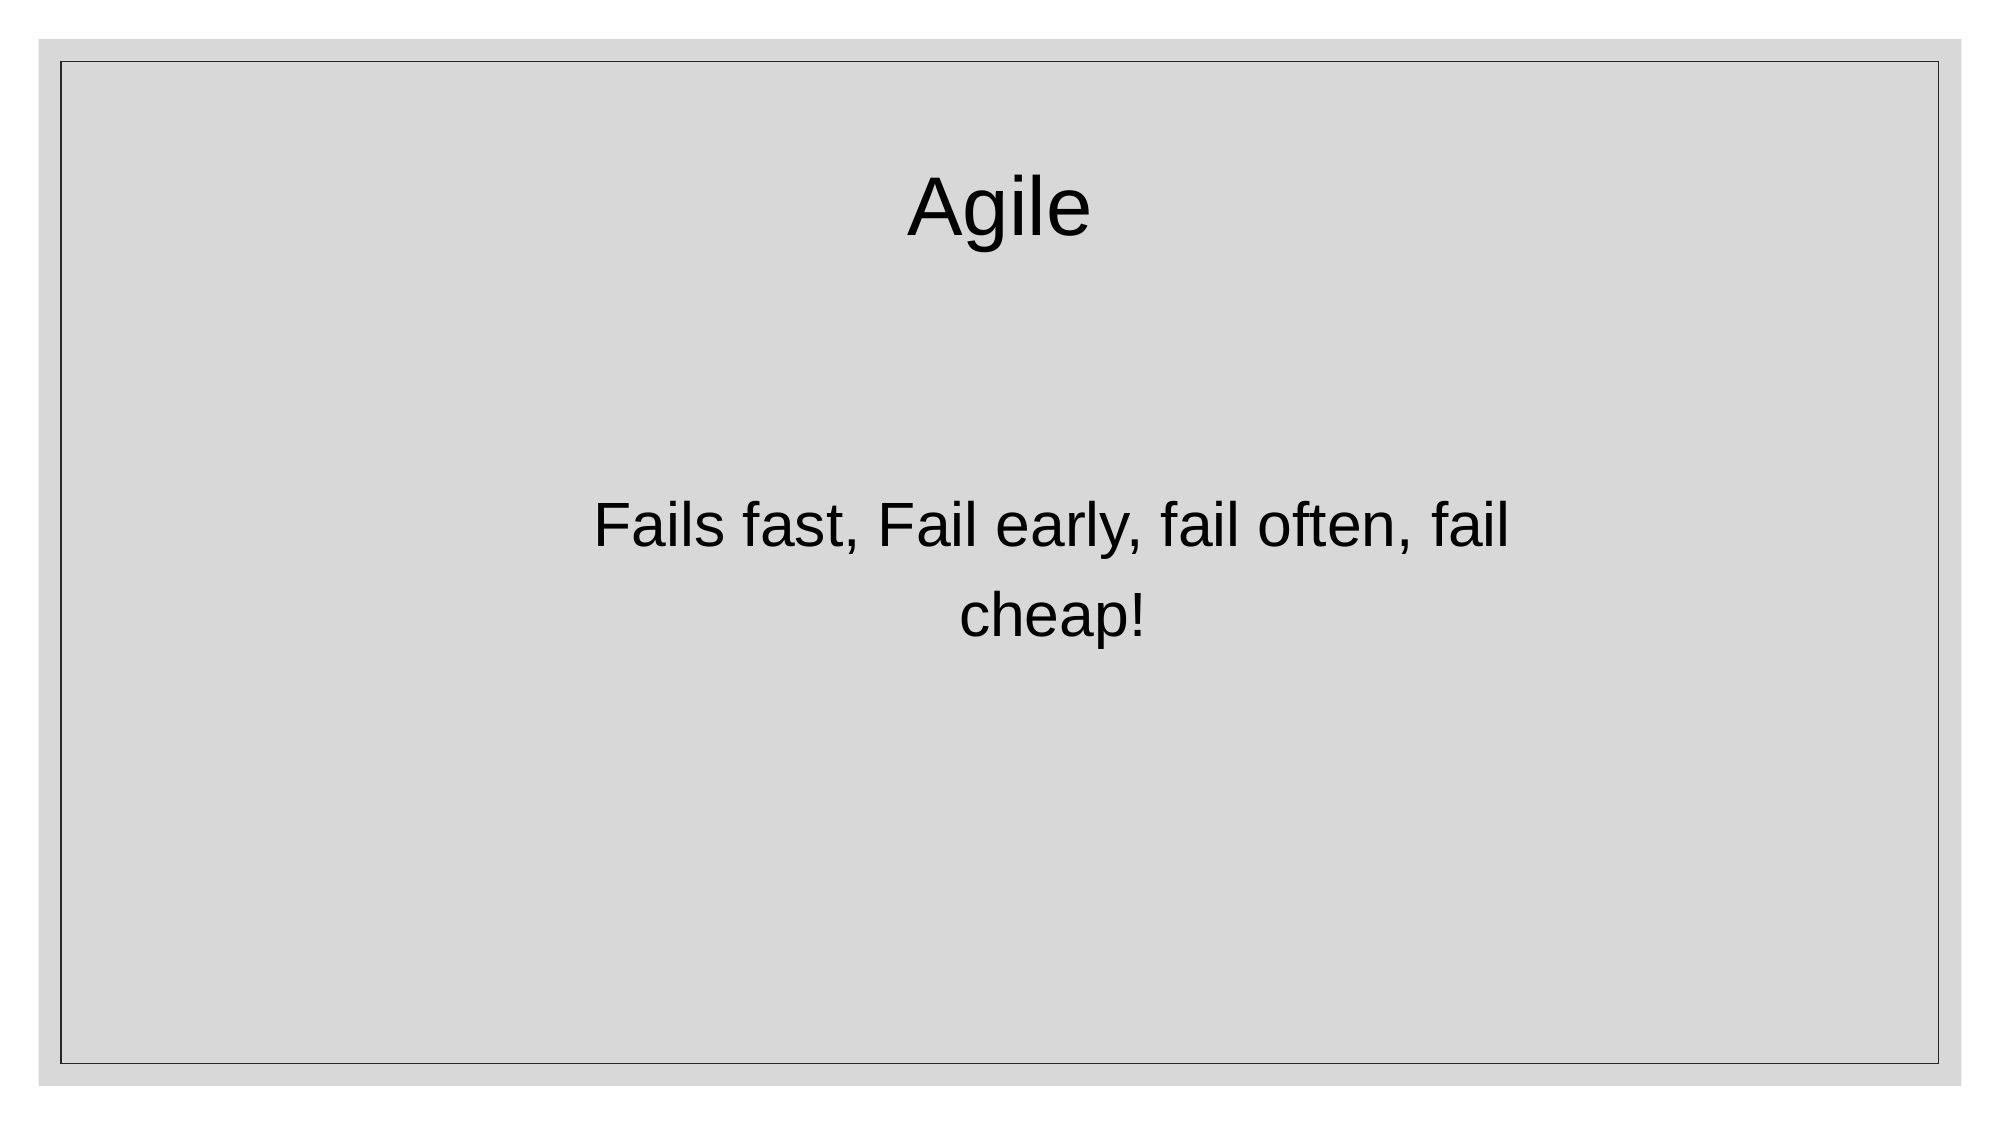

Agile
Fails fast, Fail early, fail often, fail cheap!